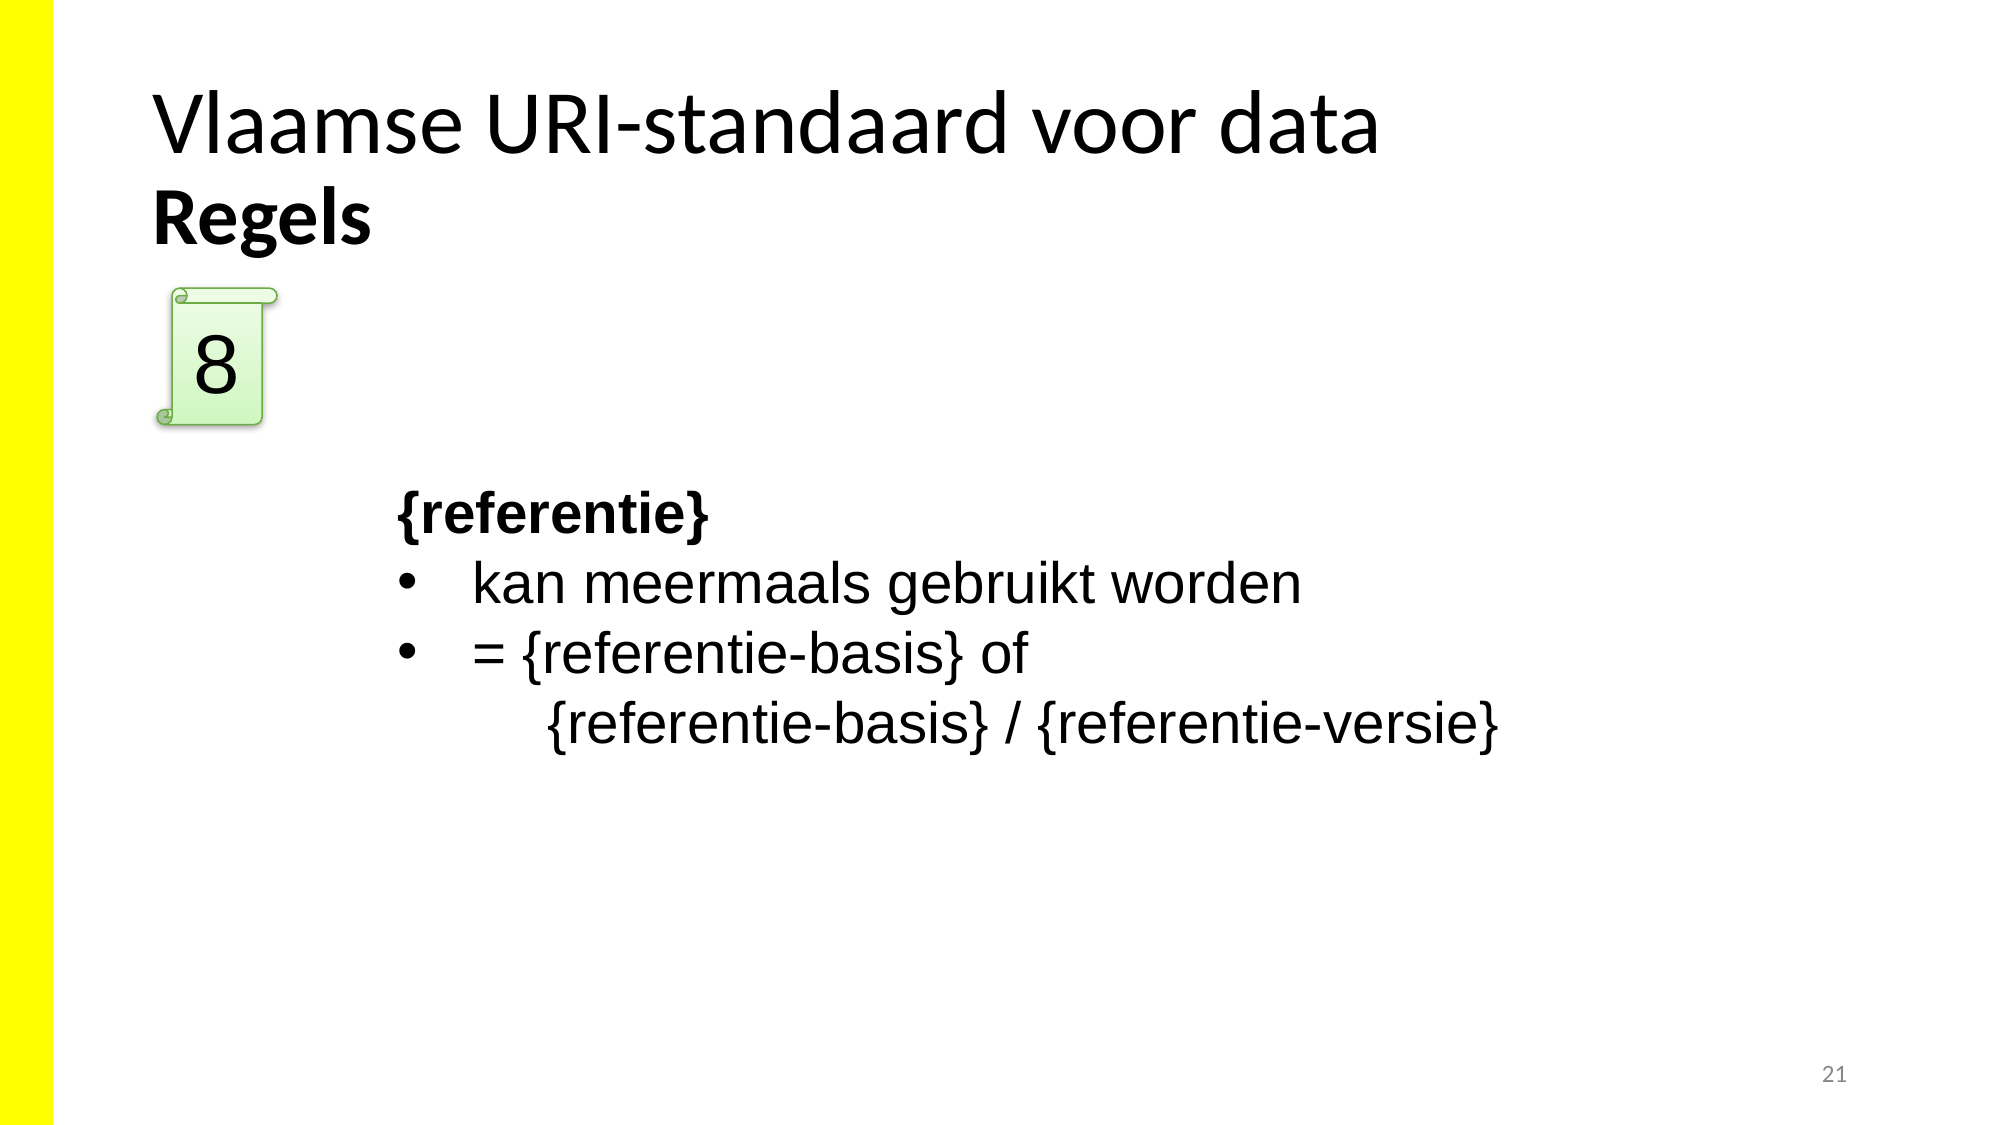

# Vlaamse URI-standaard voor data Regels
8
{referentie}
kan meermaals gebruikt worden
= {referentie-basis} of
	{referentie-basis} / {referentie-versie}

21